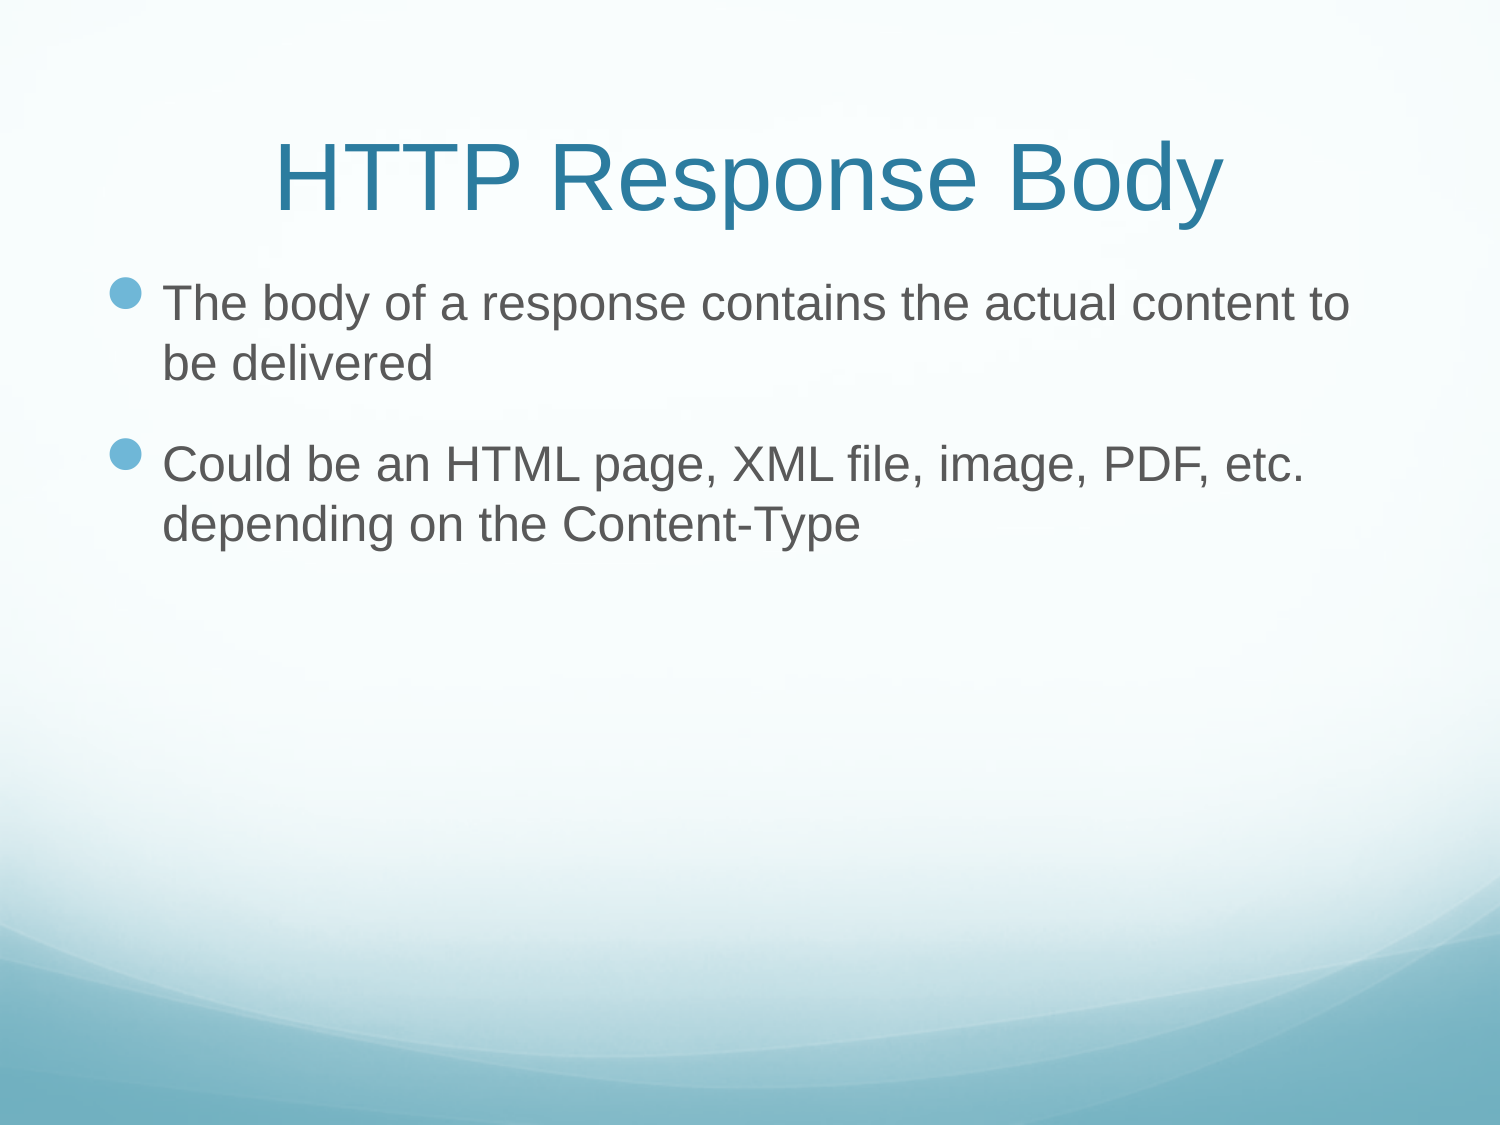

# HTTP Response Body
The body of a response contains the actual content to be delivered
Could be an HTML page, XML file, image, PDF, etc. depending on the Content-Type